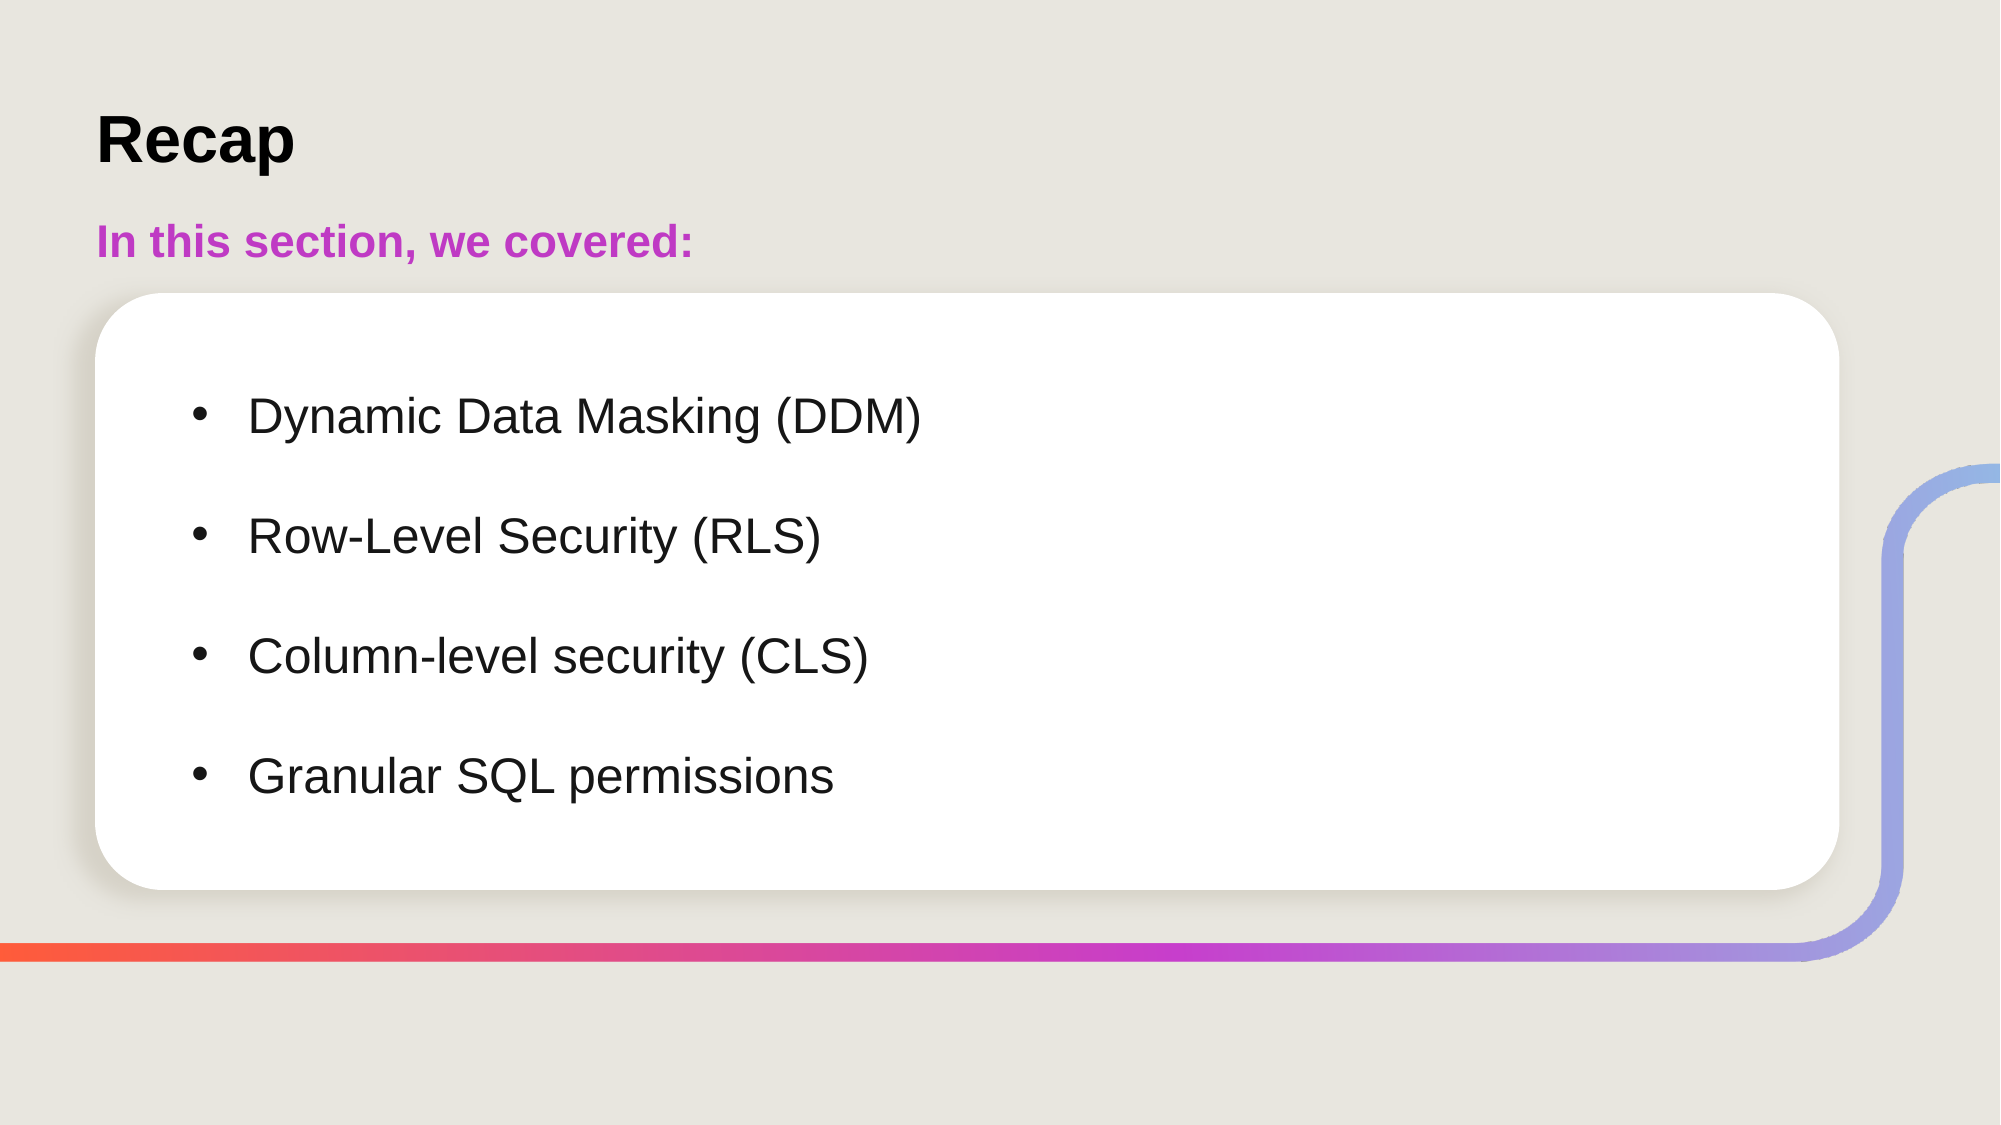

# Recap
In this section, we covered:

Dynamic Data Masking (DDM)
Row-Level Security (RLS)
Column-level security (CLS)
Granular SQL permissions